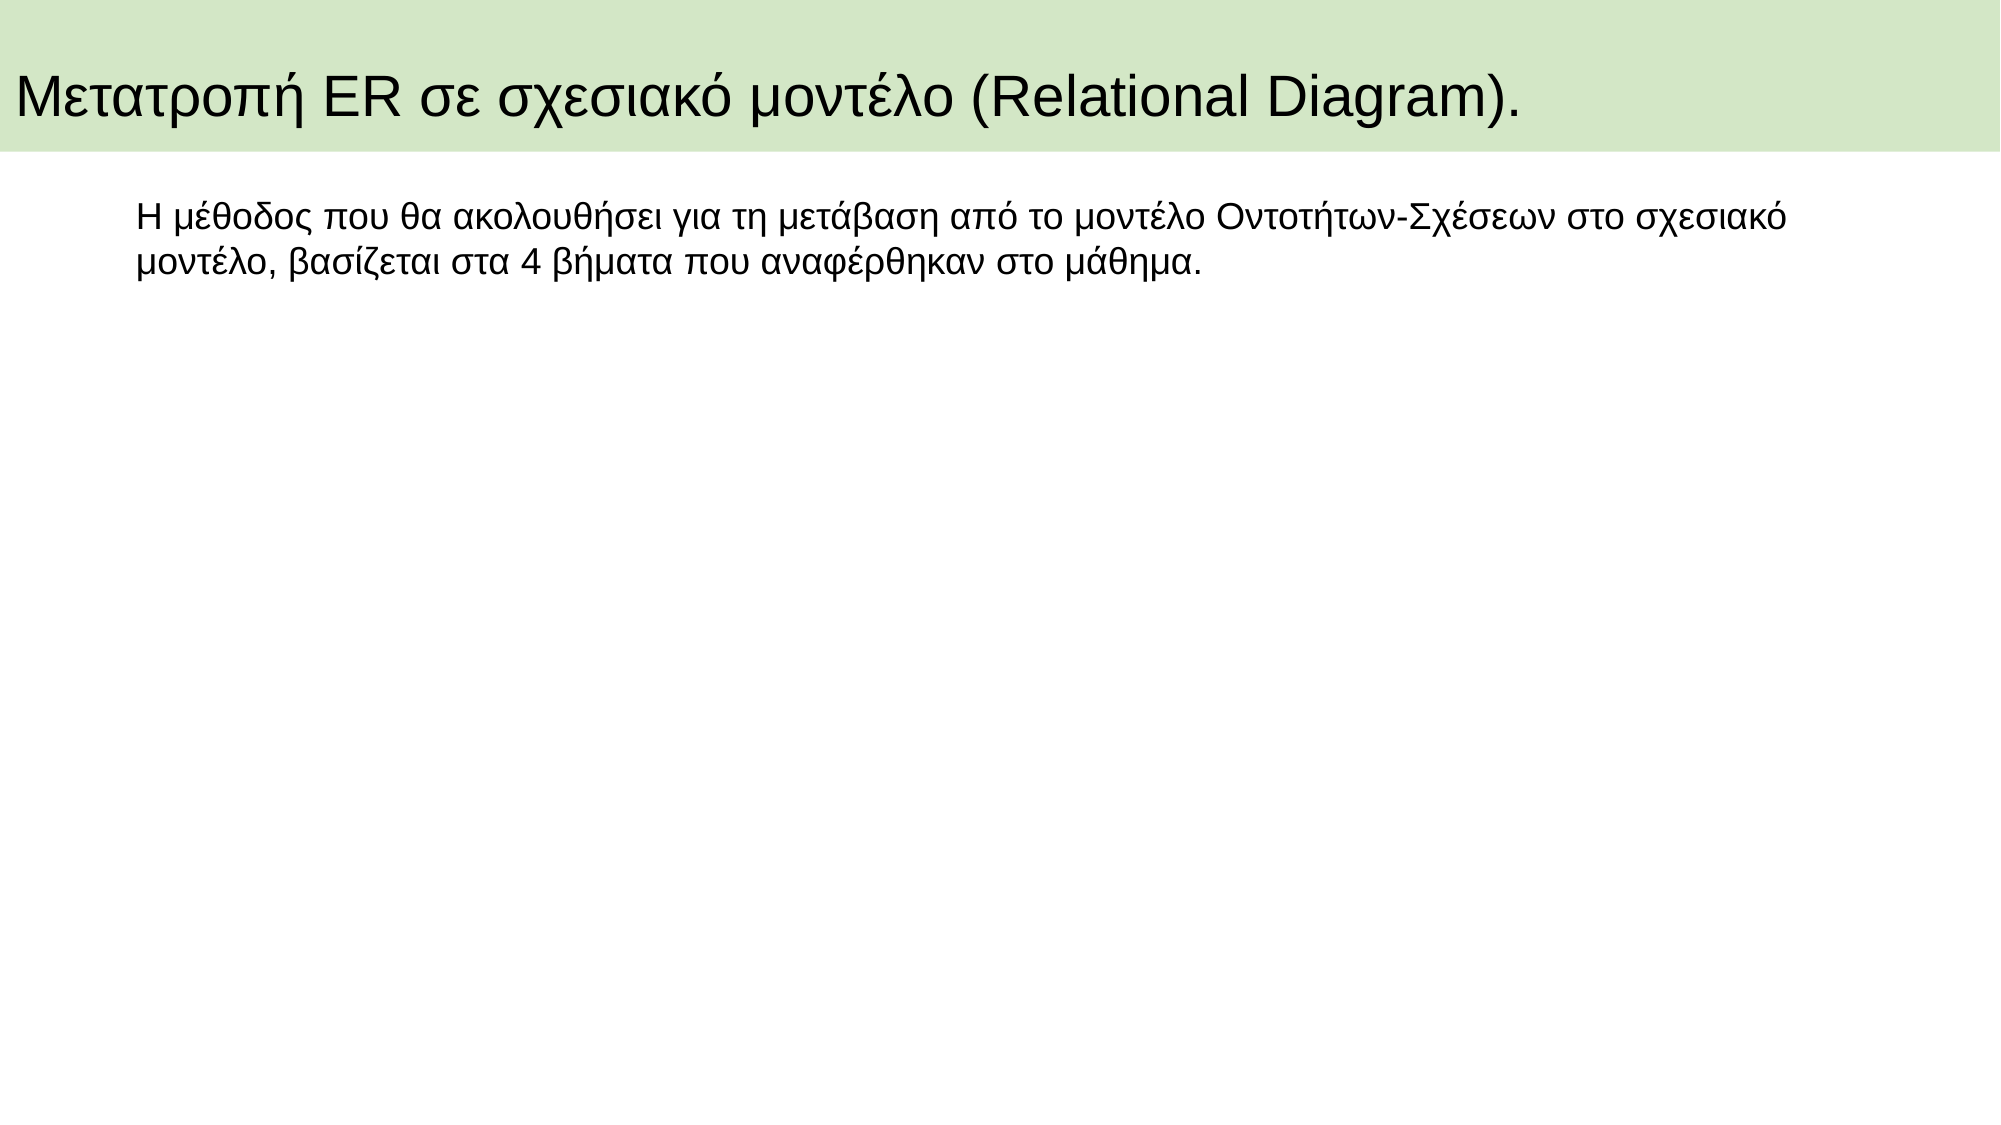

# Μετατροπή ER σε σχεσιακό μοντέλο (Relational Diagram).
Η μέθοδος που θα ακολουθήσει για τη μετάβαση από το μοντέλο Οντοτήτων-Σχέσεων στο σχεσιακό μοντέλο, βασίζεται στα 4 βήματα που αναφέρθηκαν στο μάθημα.